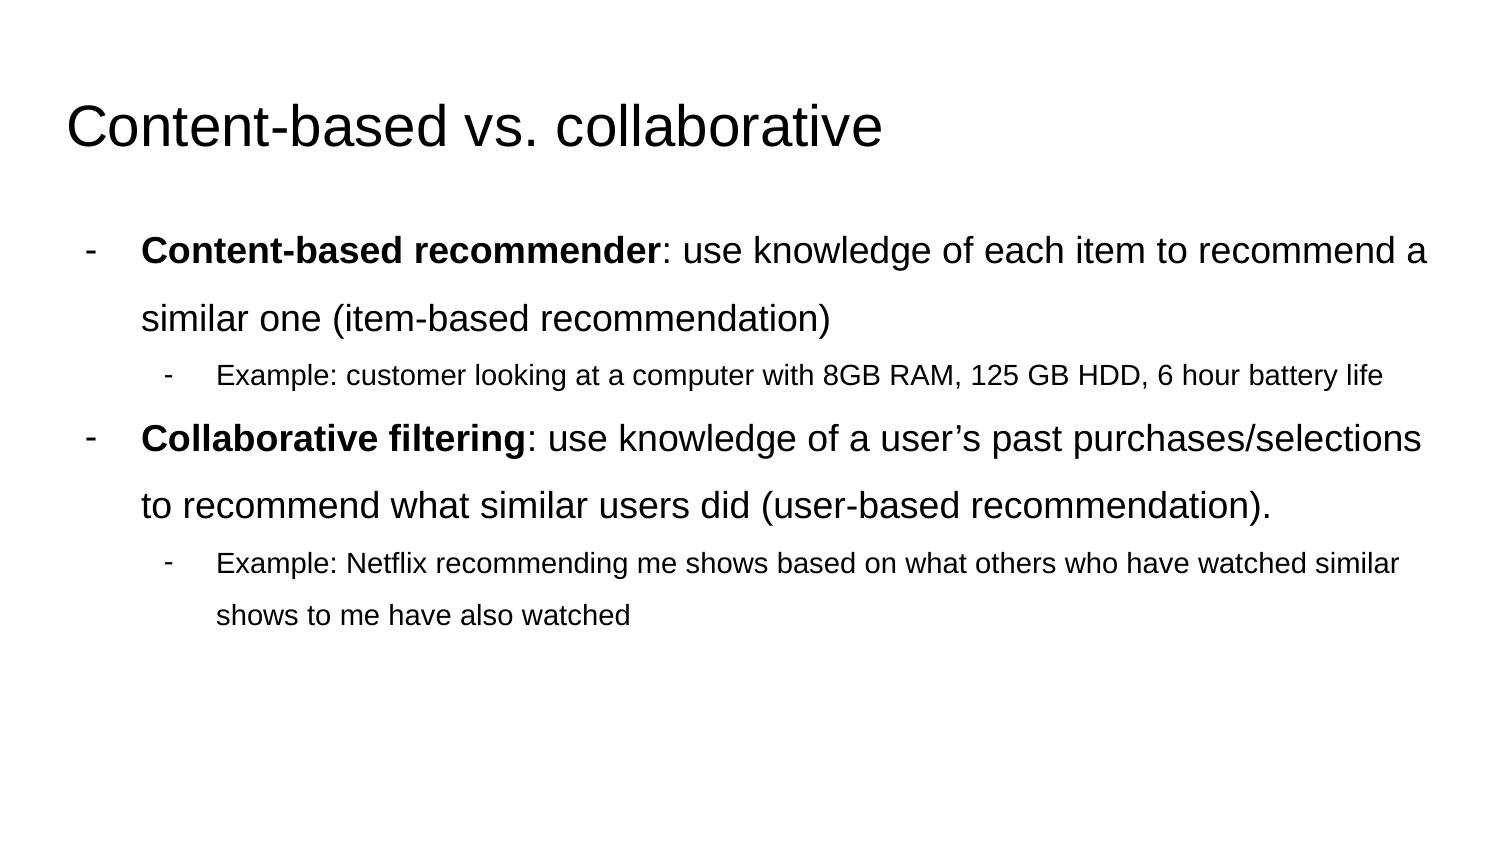

# Content-based vs. collaborative
Content-based recommender: use knowledge of each item to recommend a similar one (item-based recommendation)
Example: customer looking at a computer with 8GB RAM, 125 GB HDD, 6 hour battery life
Collaborative filtering: use knowledge of a user’s past purchases/selections to recommend what similar users did (user-based recommendation).
Example: Netflix recommending me shows based on what others who have watched similar shows to me have also watched